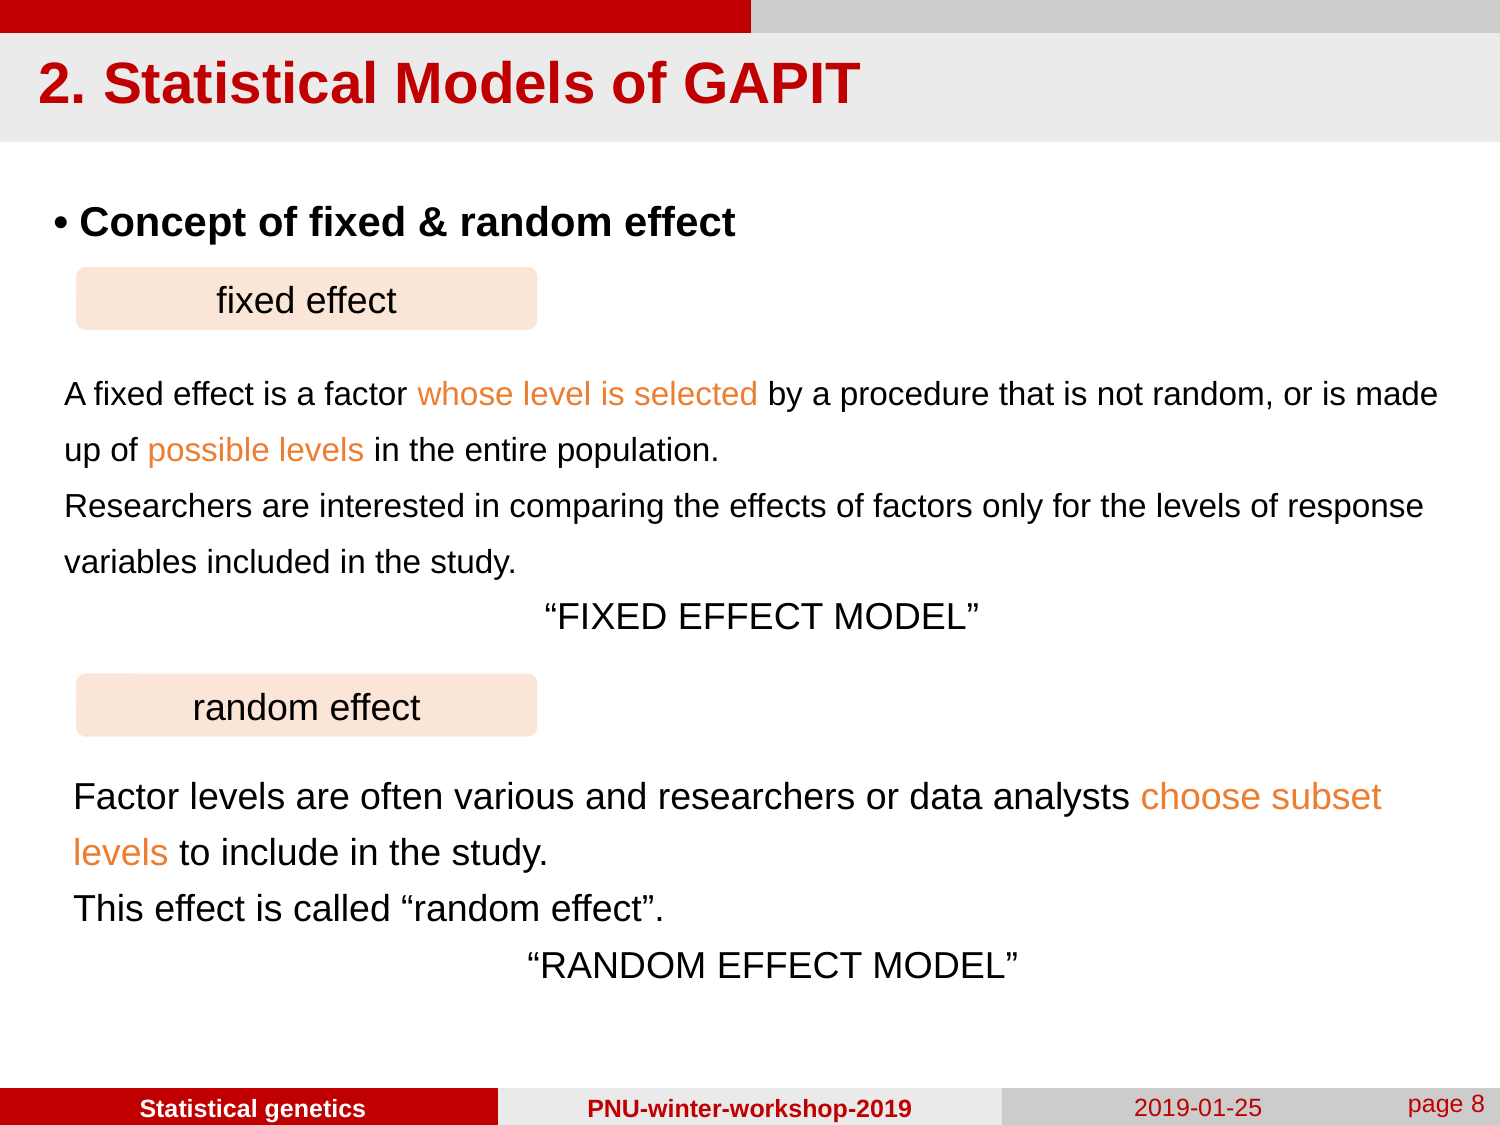

# 2. Statistical Models of GAPIT
• Concept of fixed & random effect

fixed effect
A fixed effect is a factor whose level is selected by a procedure that is not random, or is made up of possible levels in the entire population.
Researchers are interested in comparing the effects of factors only for the levels of response variables included in the study.
“FIXED EFFECT MODEL”
random effect
Factor levels are often various and researchers or data analysts choose subset levels to include in the study.
This effect is called “random effect”.
“RANDOM EFFECT MODEL”
PNU-winter-workshop-2019
2019-01-25
page 8